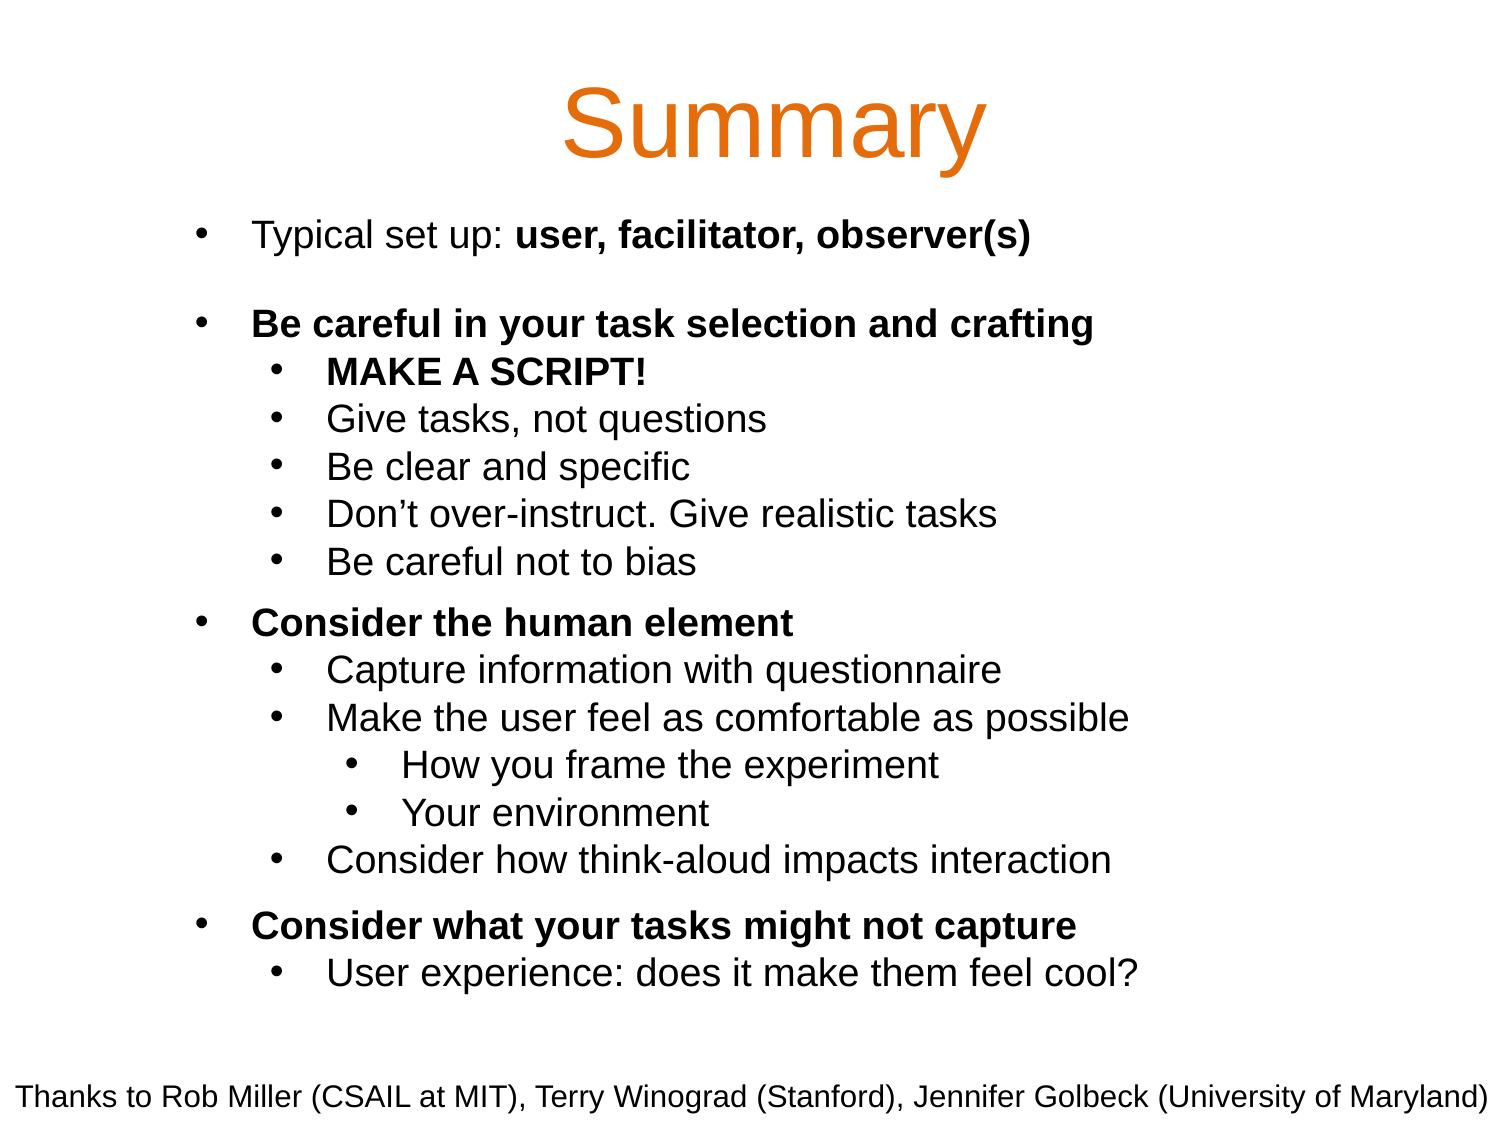

Summary
Typical set up: user, facilitator, observer(s)
Be careful in your task selection and crafting
MAKE A SCRIPT!
Give tasks, not questions
Be clear and specific
Don’t over-instruct. Give realistic tasks
Be careful not to bias
Consider the human element
Capture information with questionnaire
Make the user feel as comfortable as possible
How you frame the experiment
Your environment
Consider how think-aloud impacts interaction
Consider what your tasks might not capture
User experience: does it make them feel cool?
Thanks to Rob Miller (CSAIL at MIT), Terry Winograd (Stanford), Jennifer Golbeck (University of Maryland)